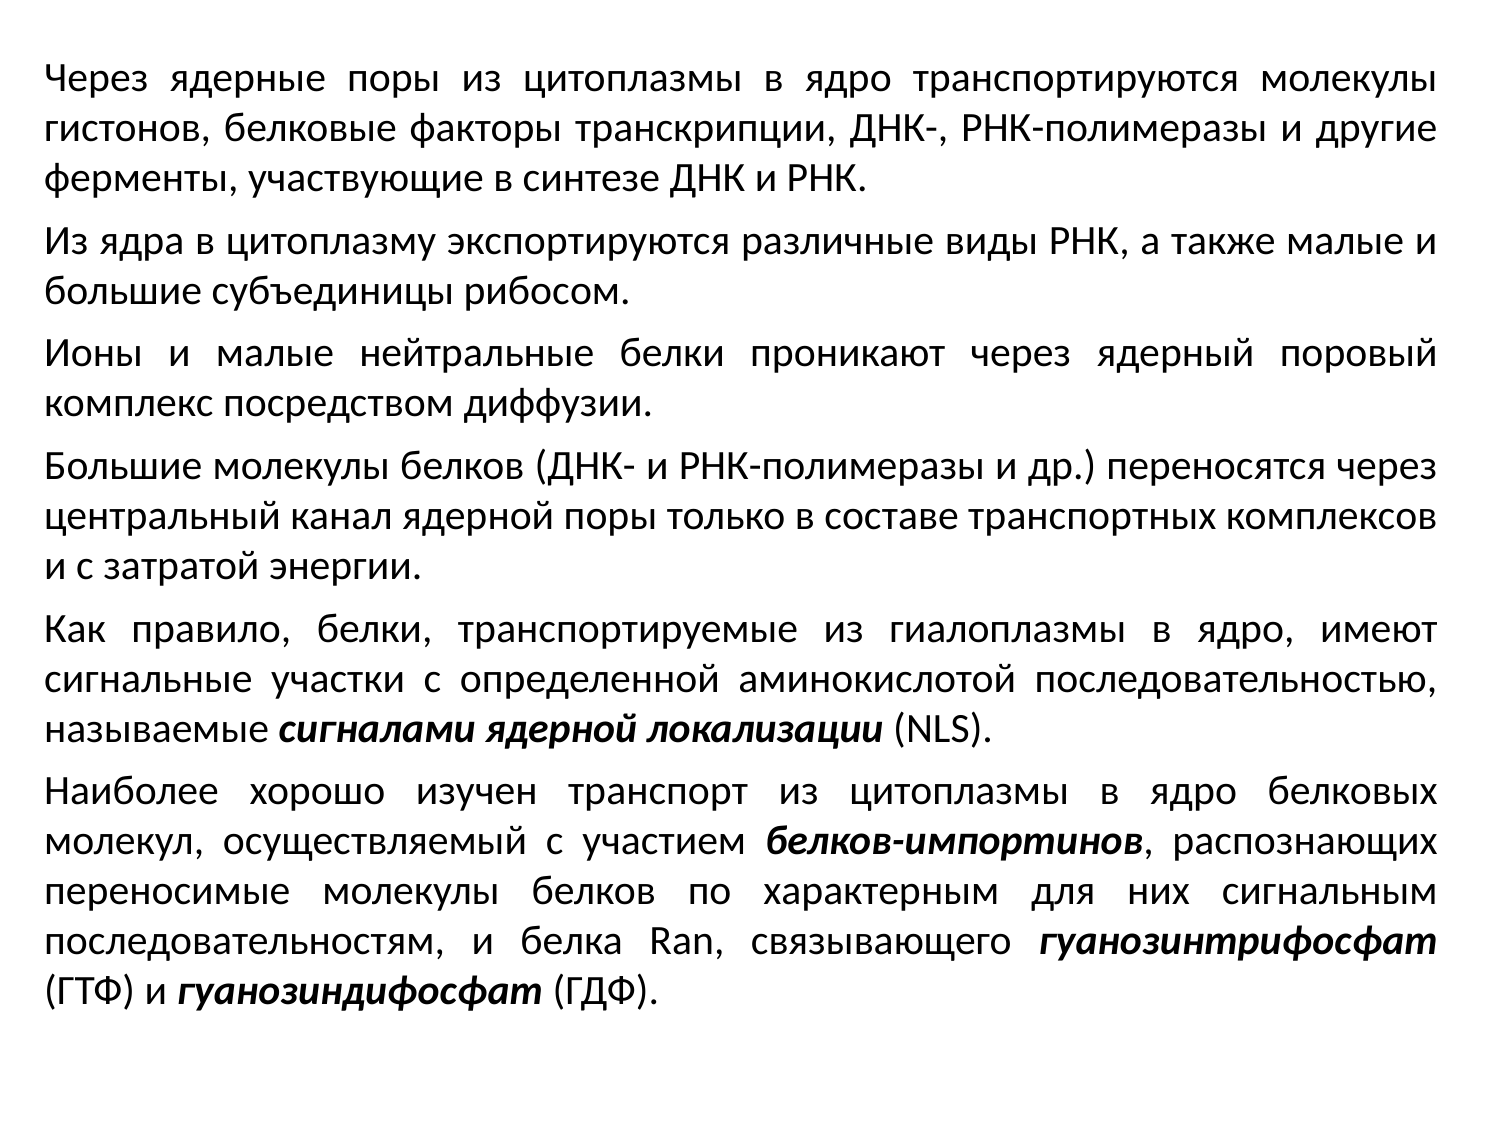

Через ядерные поры из цитоплазмы в ядро транспортируются молекулы гистонов, белковые факторы транскрипции, ДНК-, РНК-полимеразы и другие ферменты, участвующие в синтезе ДНК и РНК.
Из ядра в цитоплазму экспортируются различные виды РНК, а также малые и большие субъединицы рибосом.
Ионы и малые нейтральные белки проникают через ядерный поровый комплекс посредством диффузии.
Большие молекулы белков (ДНК- и РНК-полимеразы и др.) переносятся через центральный канал ядерной поры только в составе транспортных комплексов и с затратой энергии.
Как правило, белки, транспортируемые из гиалоплазмы в ядро, имеют сигнальные участки с определенной аминокислотой последовательностью, называемые сигналами ядерной локализации (NLS).
Наиболее хорошо изучен транспорт из цитоплазмы в ядро белковых молекул, осуществляемый с участием белков-импортинов, распознающих переносимые молекулы белков по характерным для них сигнальным последовательностям, и белка Ran, связывающего гуанозинтрифосфат (ГТФ) и гуанозиндифосфат (ГДФ).